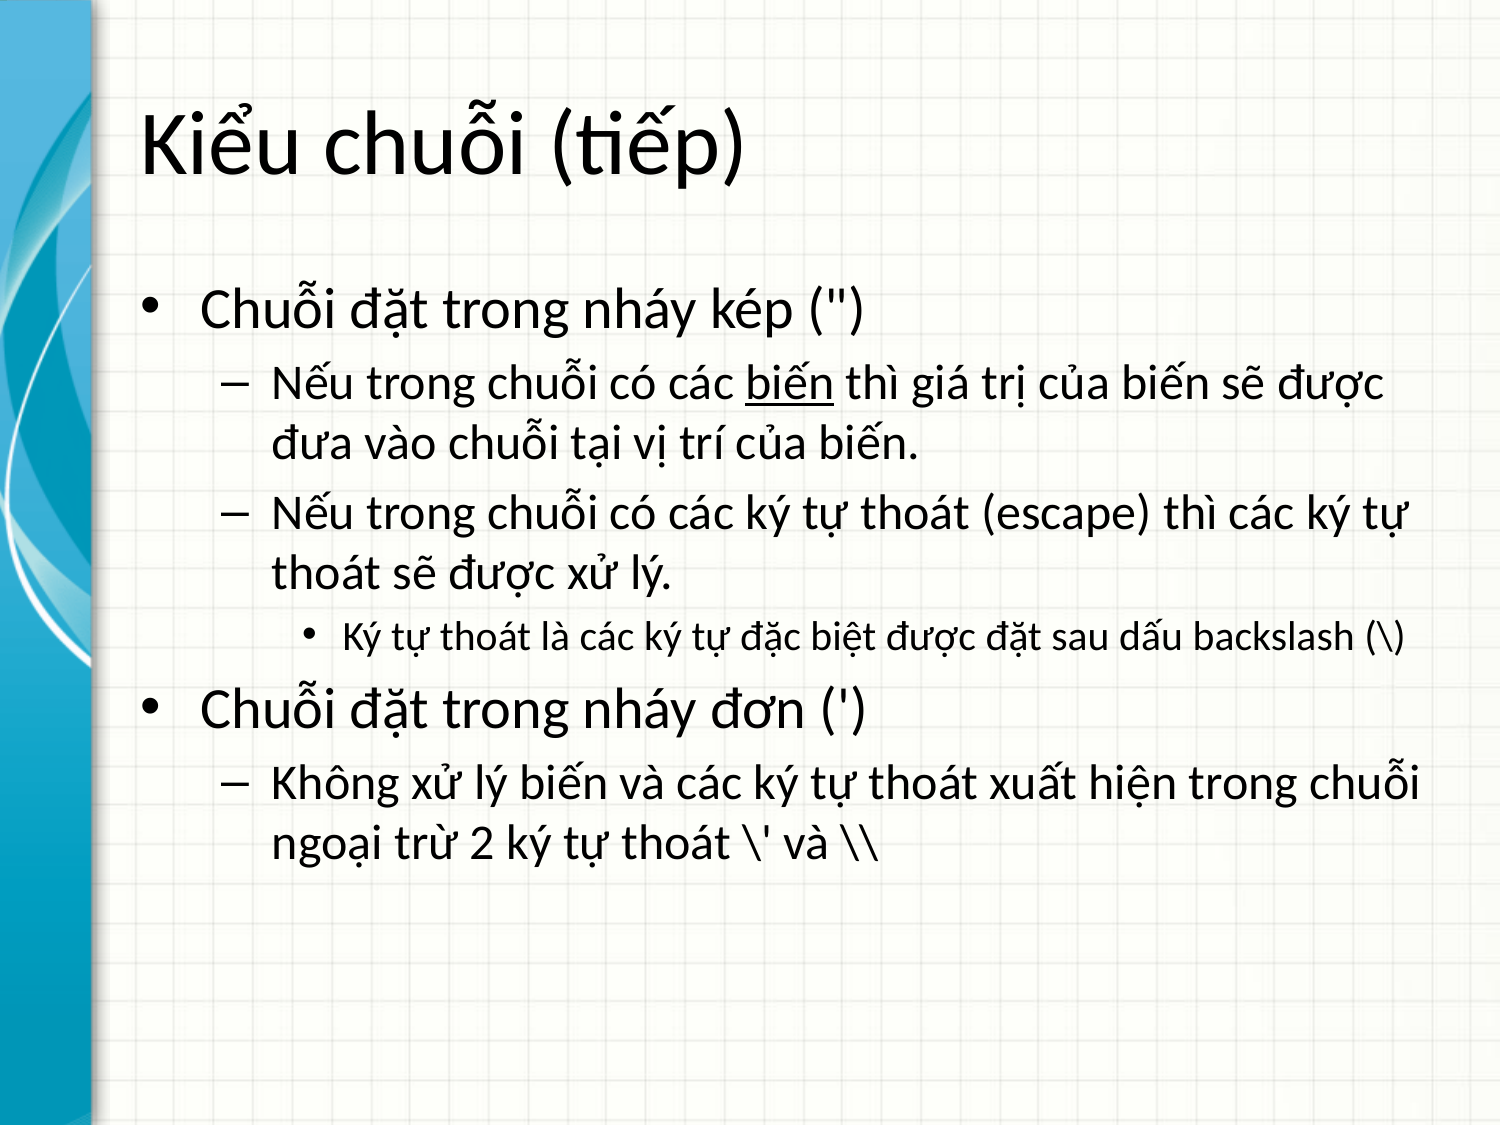

# Kiểu chuỗi (tiếp)
Chuỗi đặt trong nháy kép (")
Nếu trong chuỗi có các biến thì giá trị của biến sẽ được đưa vào chuỗi tại vị trí của biến.
Nếu trong chuỗi có các ký tự thoát (escape) thì các ký tự thoát sẽ được xử lý.
Ký tự thoát là các ký tự đặc biệt được đặt sau dấu backslash (\)
Chuỗi đặt trong nháy đơn (')
Không xử lý biến và các ký tự thoát xuất hiện trong chuỗi ngoại trừ 2 ký tự thoát \' và \\